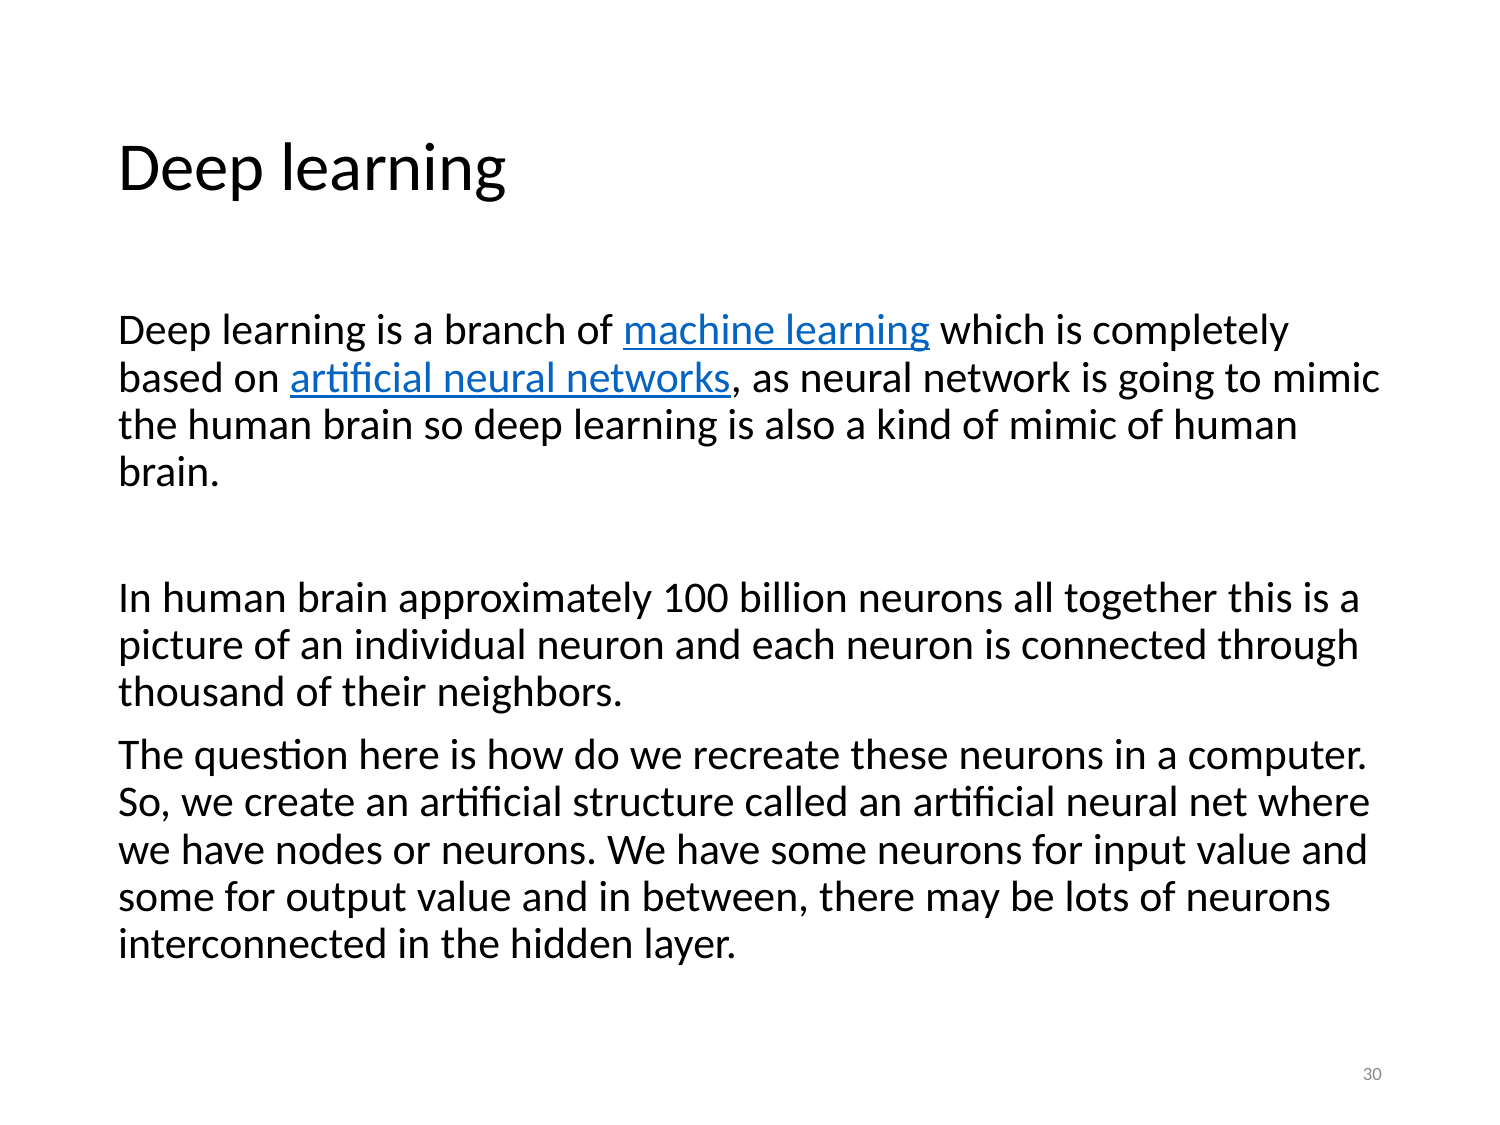

# Deep learning
Deep learning is a branch of machine learning which is completely based on artificial neural networks, as neural network is going to mimic the human brain so deep learning is also a kind of mimic of human brain.

In human brain approximately 100 billion neurons all together this is a picture of an individual neuron and each neuron is connected through thousand of their neighbors.
The question here is how do we recreate these neurons in a computer. So, we create an artificial structure called an artificial neural net where we have nodes or neurons. We have some neurons for input value and some for output value and in between, there may be lots of neurons interconnected in the hidden layer.
30